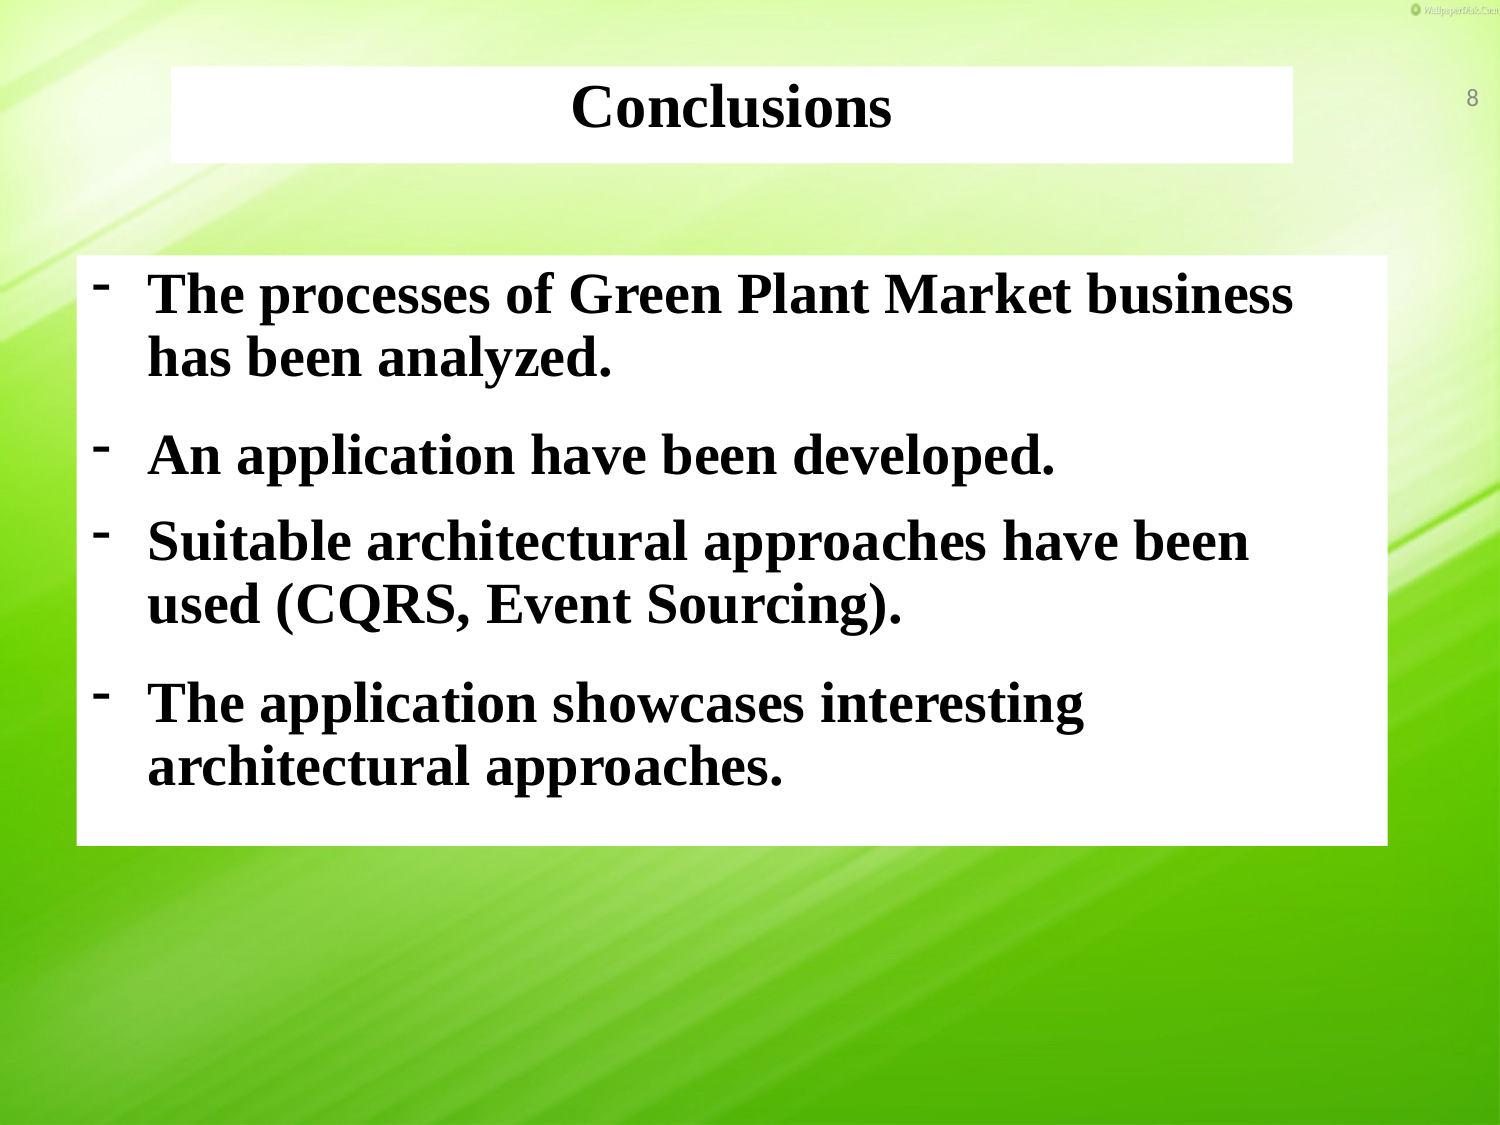

Conclusions
8
The processes of Green Plant Market business has been analyzed.

An application have been developed.

Suitable architectural approaches have been used (CQRS, Event Sourcing).

The application showcases interesting architectural approaches.